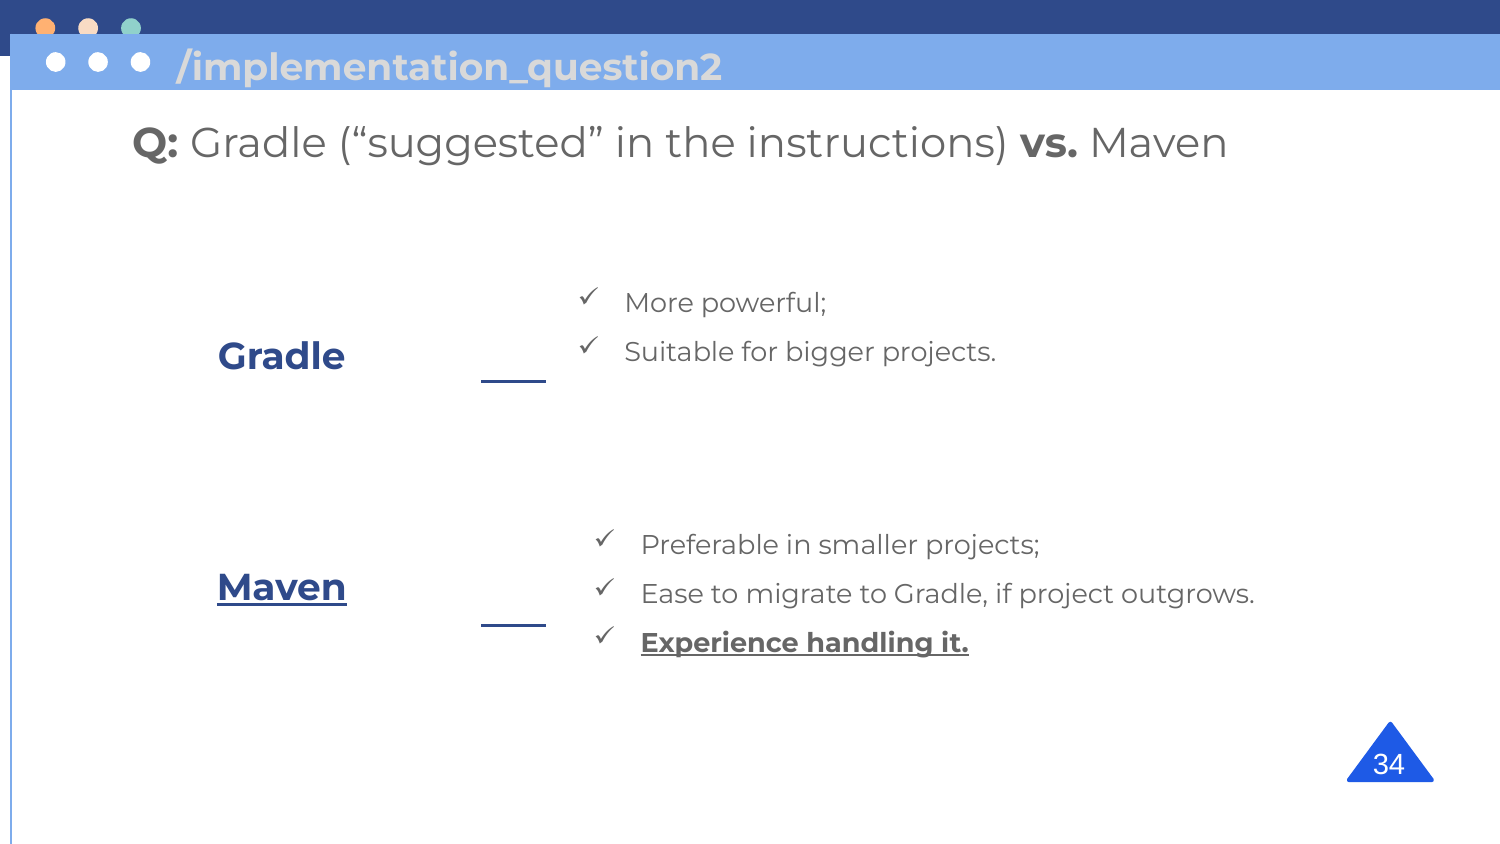

/implementation_question2
Q: Gradle (“suggested” in the instructions) vs. Maven
More powerful;
Suitable for bigger projects.

Gradle
Preferable in smaller projects;
Ease to migrate to Gradle, if project outgrows.
Experience handling it.
# Maven

34